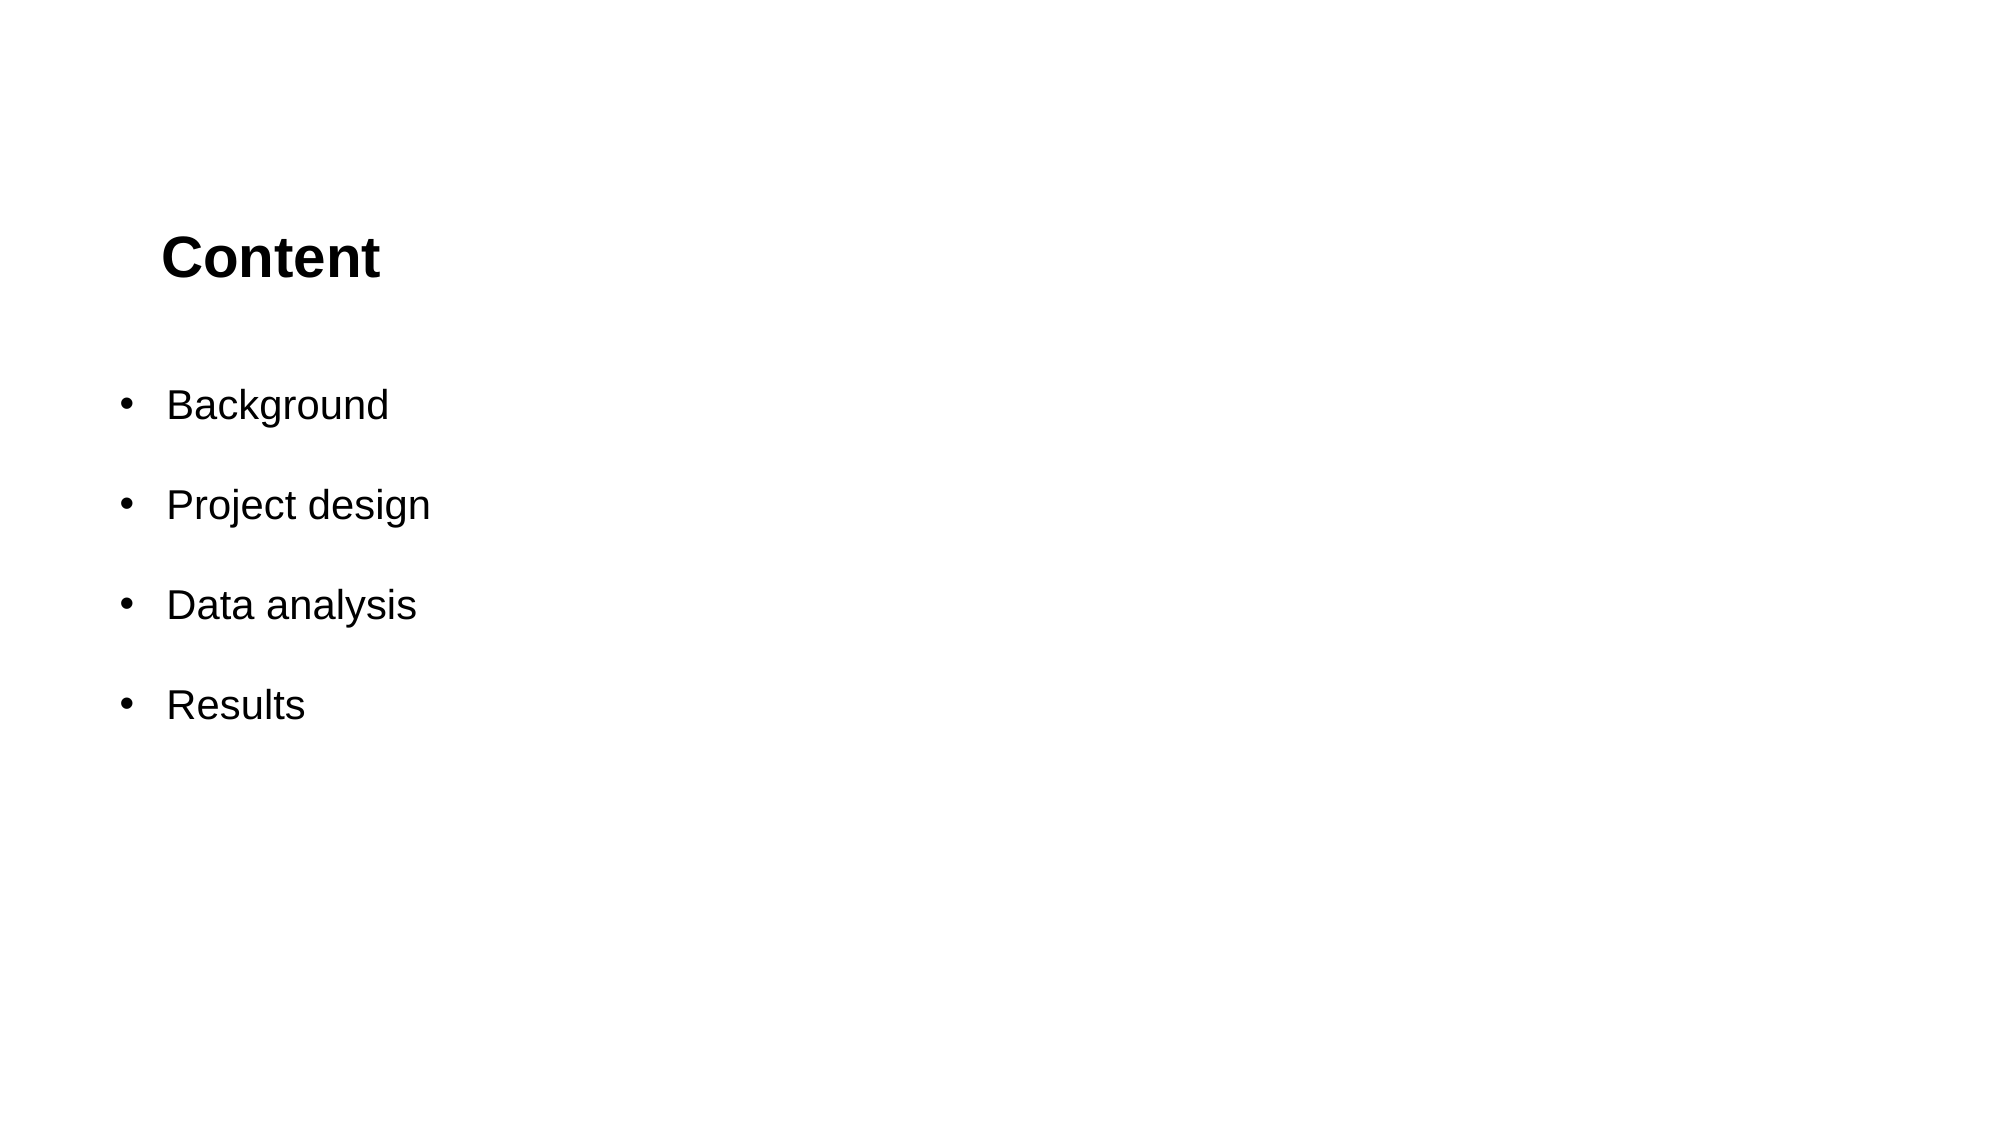

Content
Background

Project design

Data analysis

Results